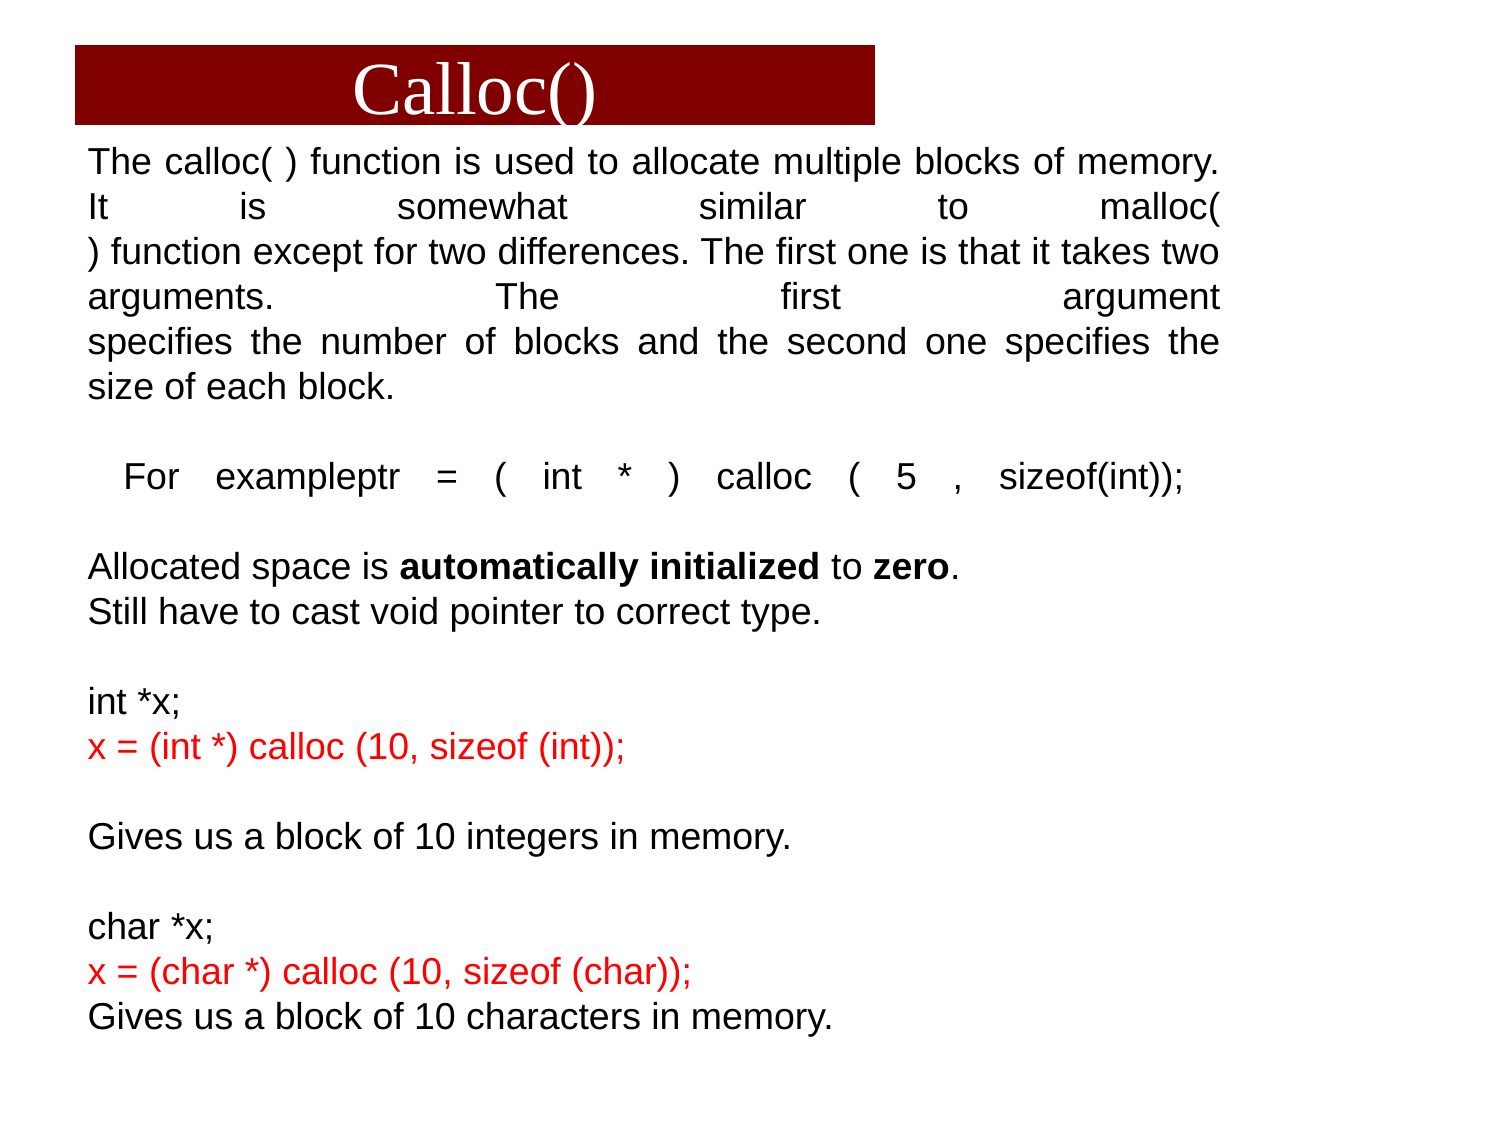

# Calloc()

The calloc( ) function is used to allocate multiple blocks of memory. It is somewhat similar to malloc(
) function except for two differences. The first one is that it takes two arguments. The first argument
specifies the number of blocks and the second one specifies the size of each block.

 For exampleptr = ( int * ) calloc ( 5 , sizeof(int));
Allocated space is automatically initialized to zero.
Still have to cast void pointer to correct type.

int *x;
x = (int *) calloc (10, sizeof (int));

Gives us a block of 10 integers in memory.

char *x;
x = (char *) calloc (10, sizeof (char));
Gives us a block of 10 characters in memory.